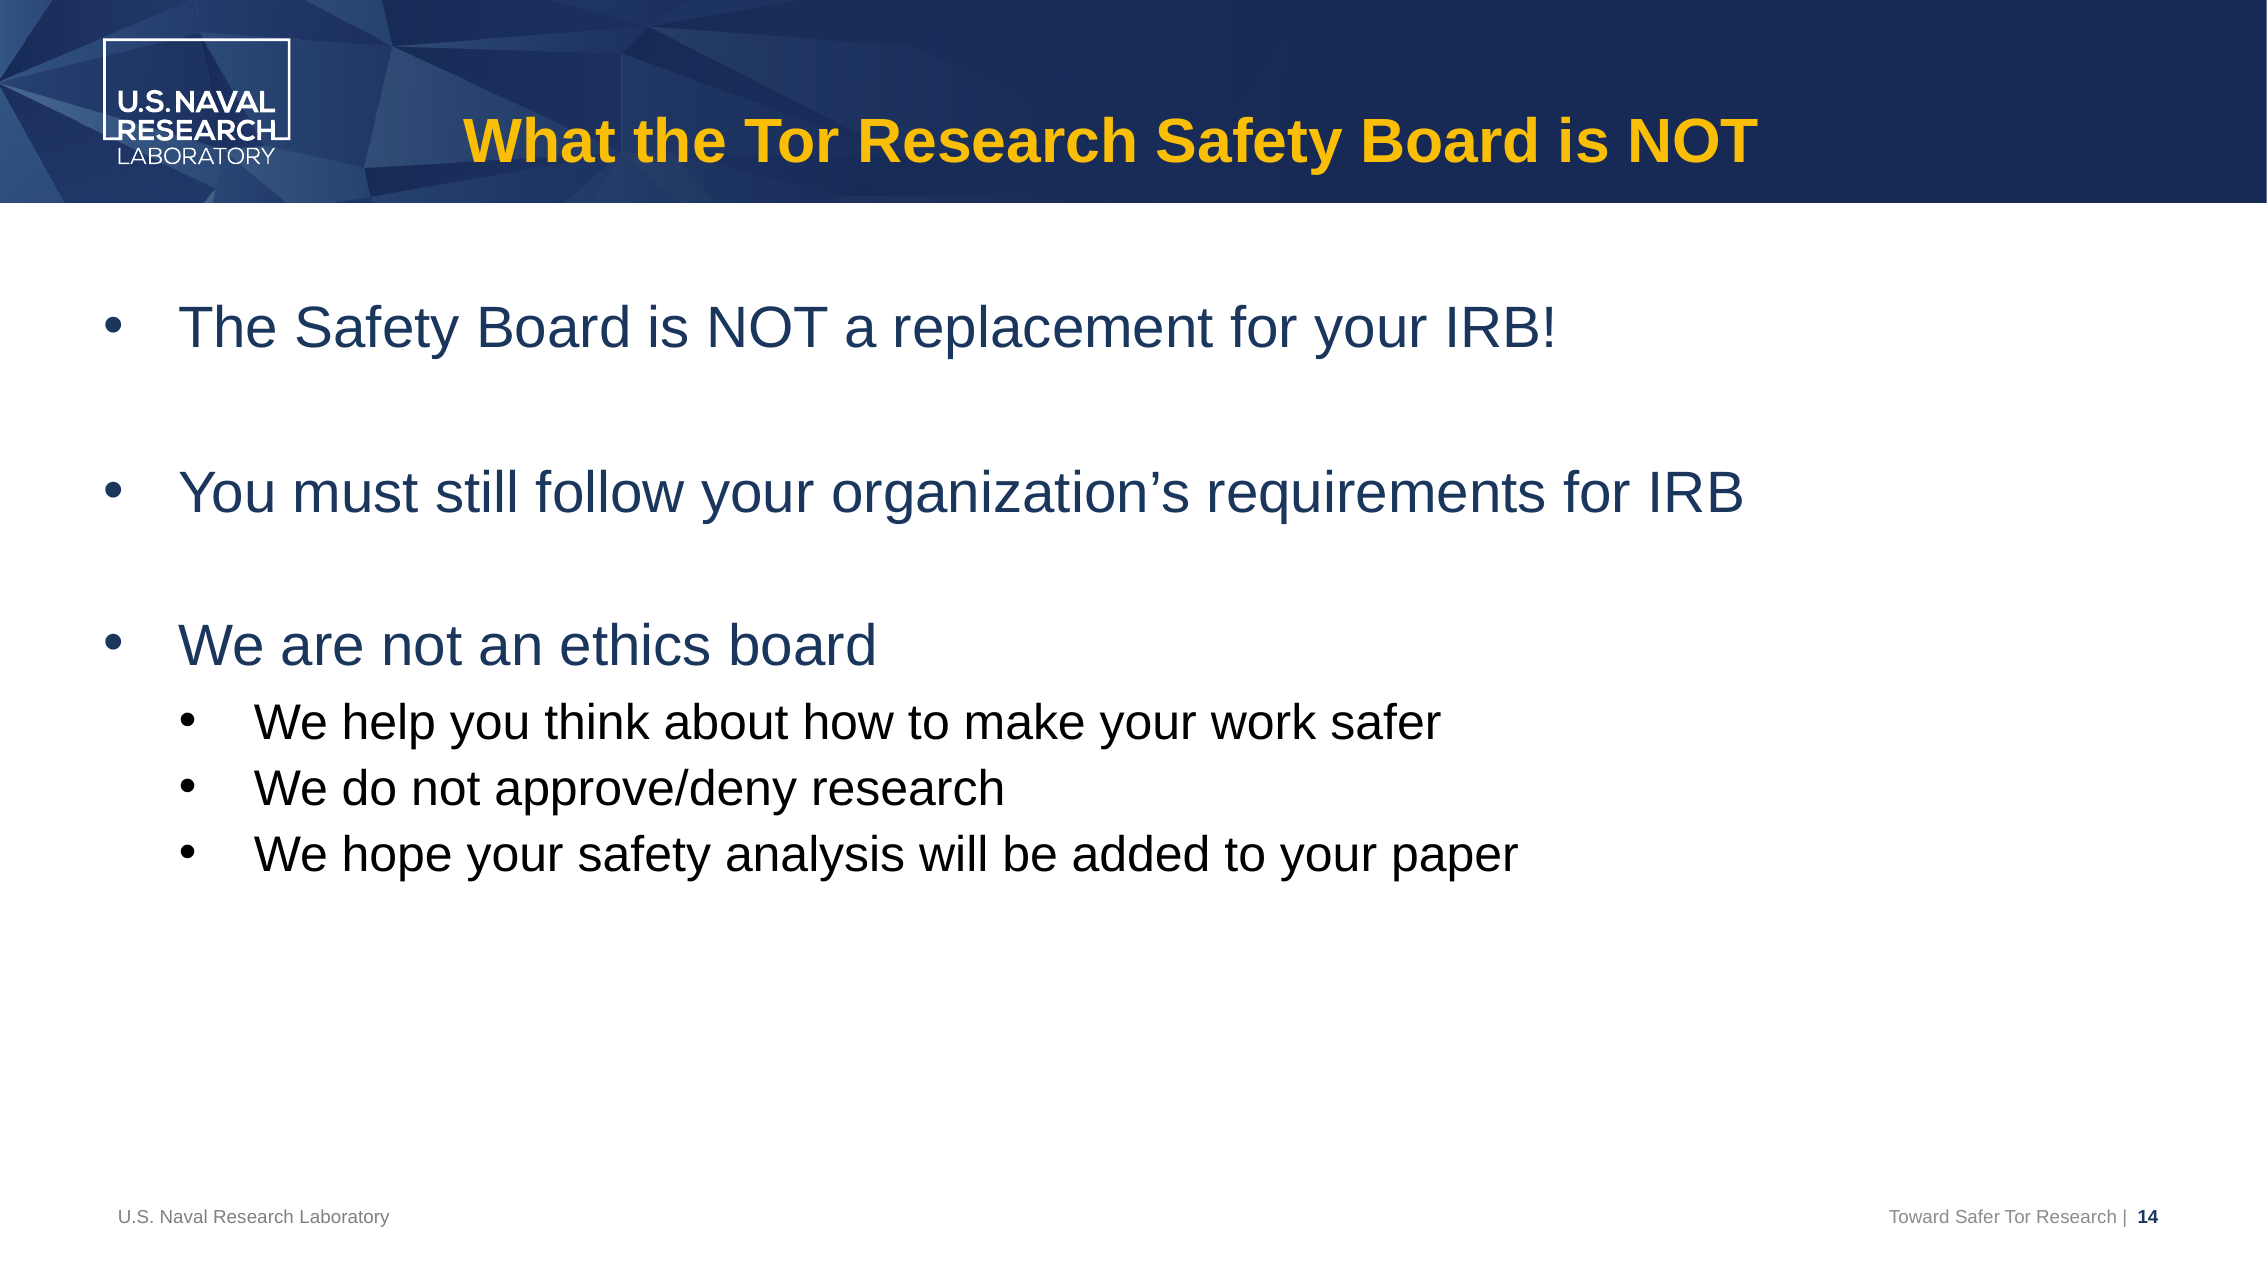

# What the Tor Research Safety Board is NOT
The Safety Board is NOT a replacement for your IRB!

You must still follow your organization’s requirements for IRB
We are not an ethics board
We help you think about how to make your work safer
We do not approve/deny research
We hope your safety analysis will be added to your paper
U.S. Naval Research Laboratory
Toward Safer Tor Research |  14